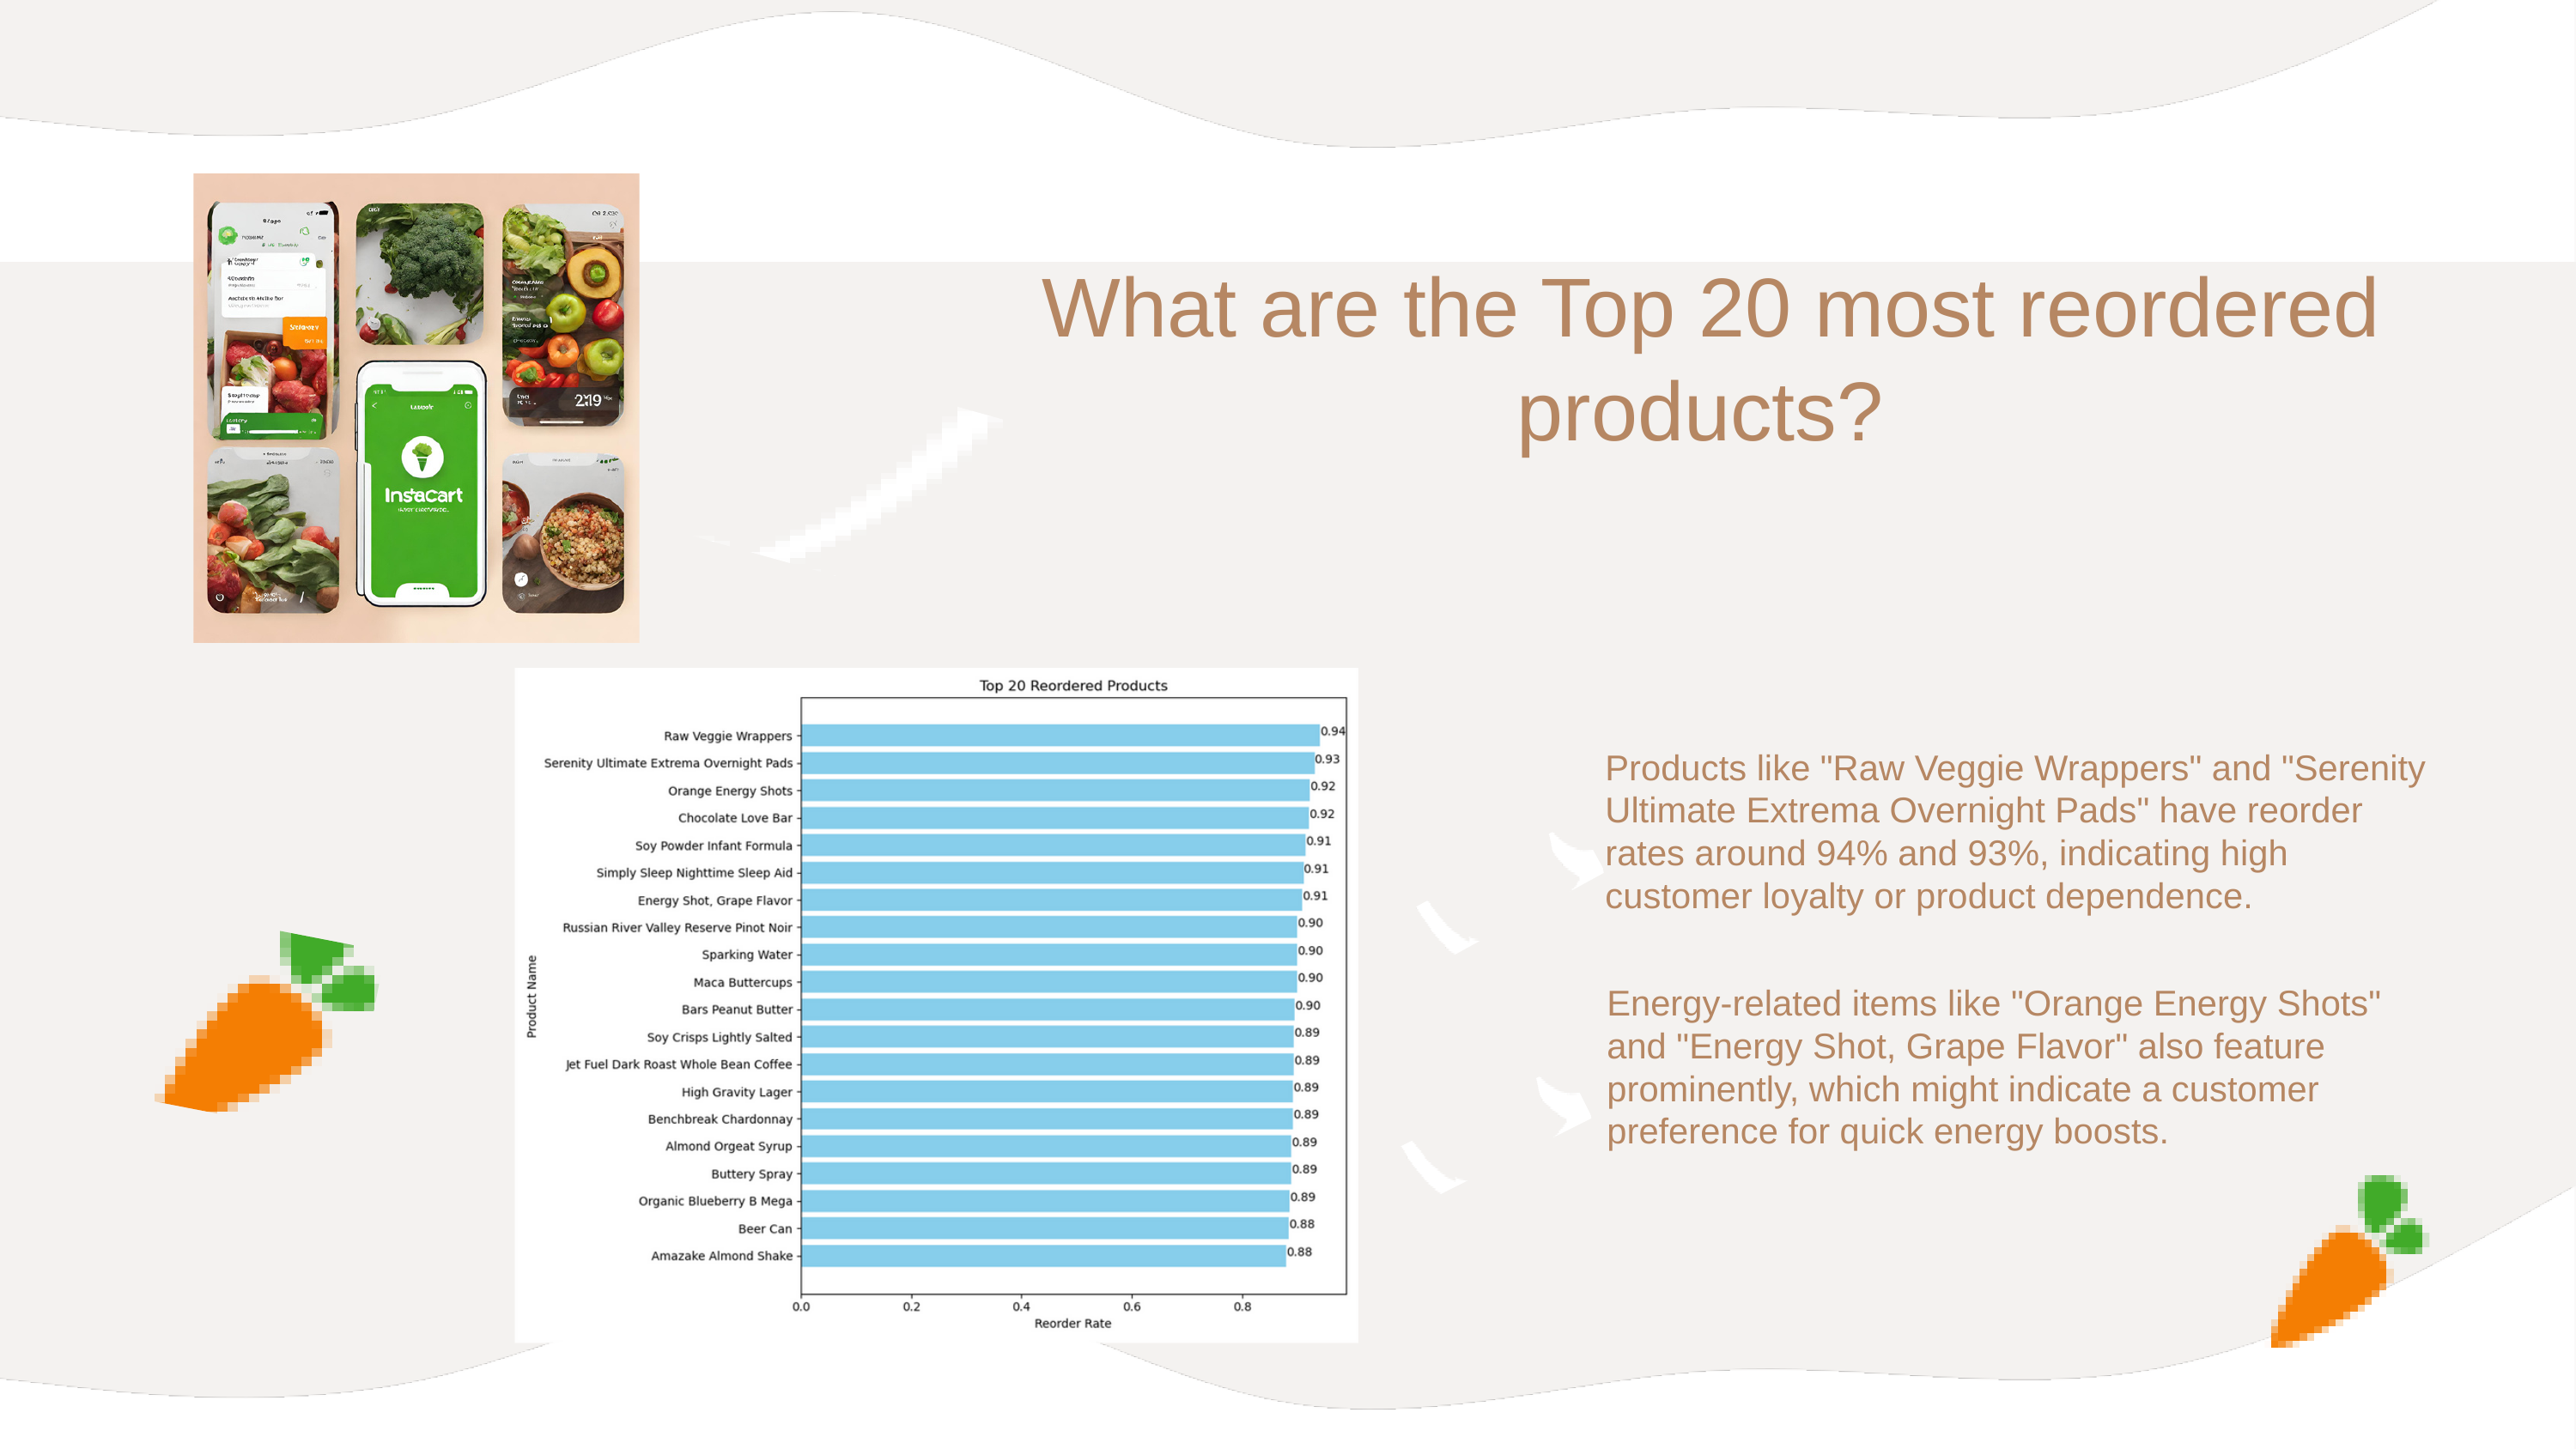

What are the Top 20 most reordered products?

Products like "Raw Veggie Wrappers" and "Serenity Ultimate Extrema Overnight Pads" have reorder rates around 94% and 93%, indicating high customer loyalty or product dependence.

Energy-related items like "Orange Energy Shots" and "Energy Shot, Grape Flavor" also feature prominently, which might indicate a customer preference for quick energy boosts.